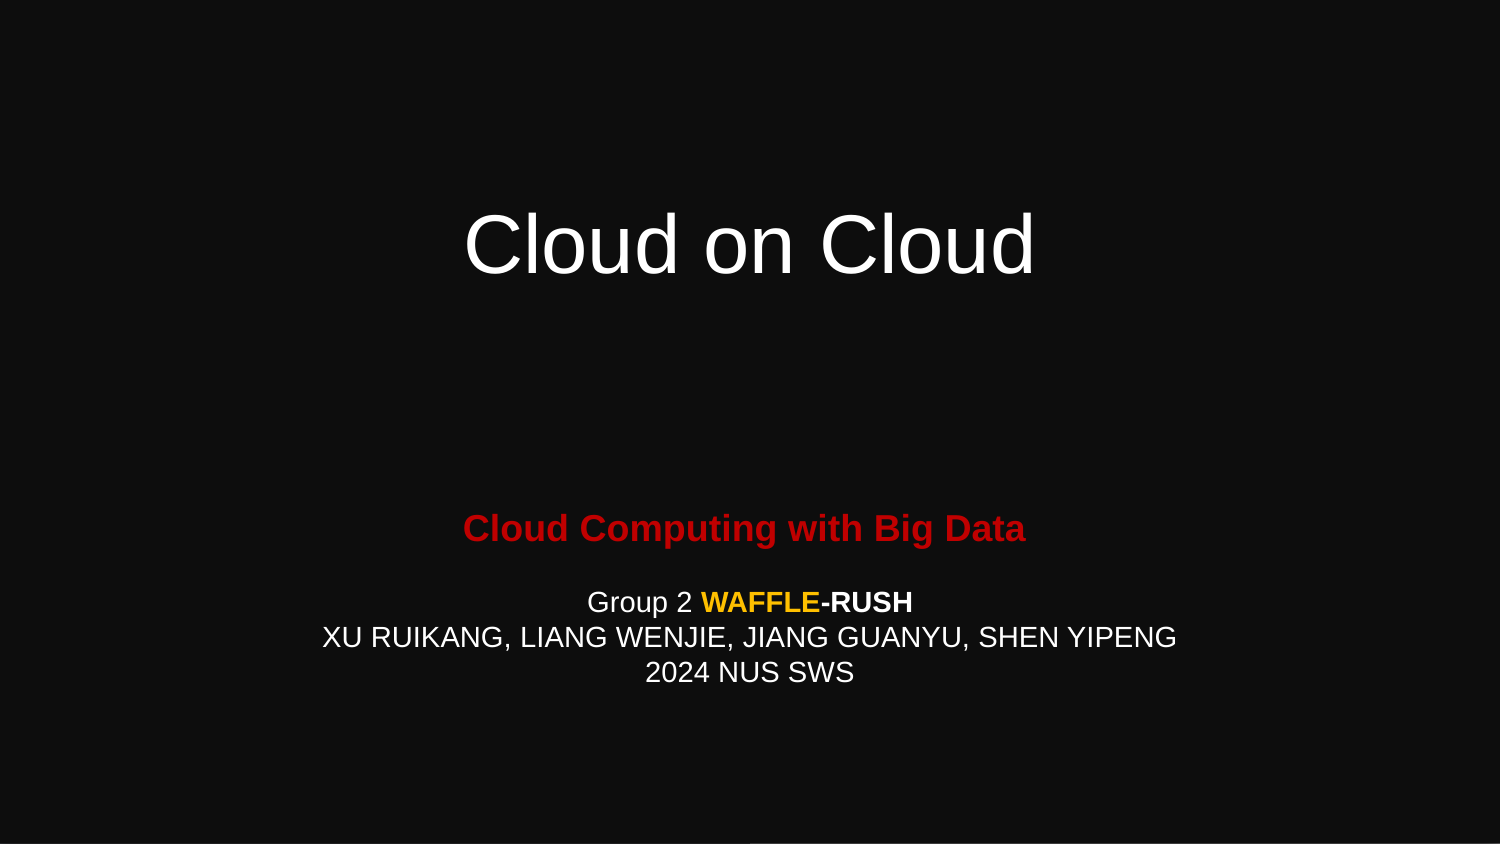

Cloud on Cloud
Cloud Computing with Big Data
Group 2 WAFFLE-RUSH
XU RUIKANG, LIANG WENJIE, JIANG GUANYU, SHEN YIPENG
2024 NUS SWS